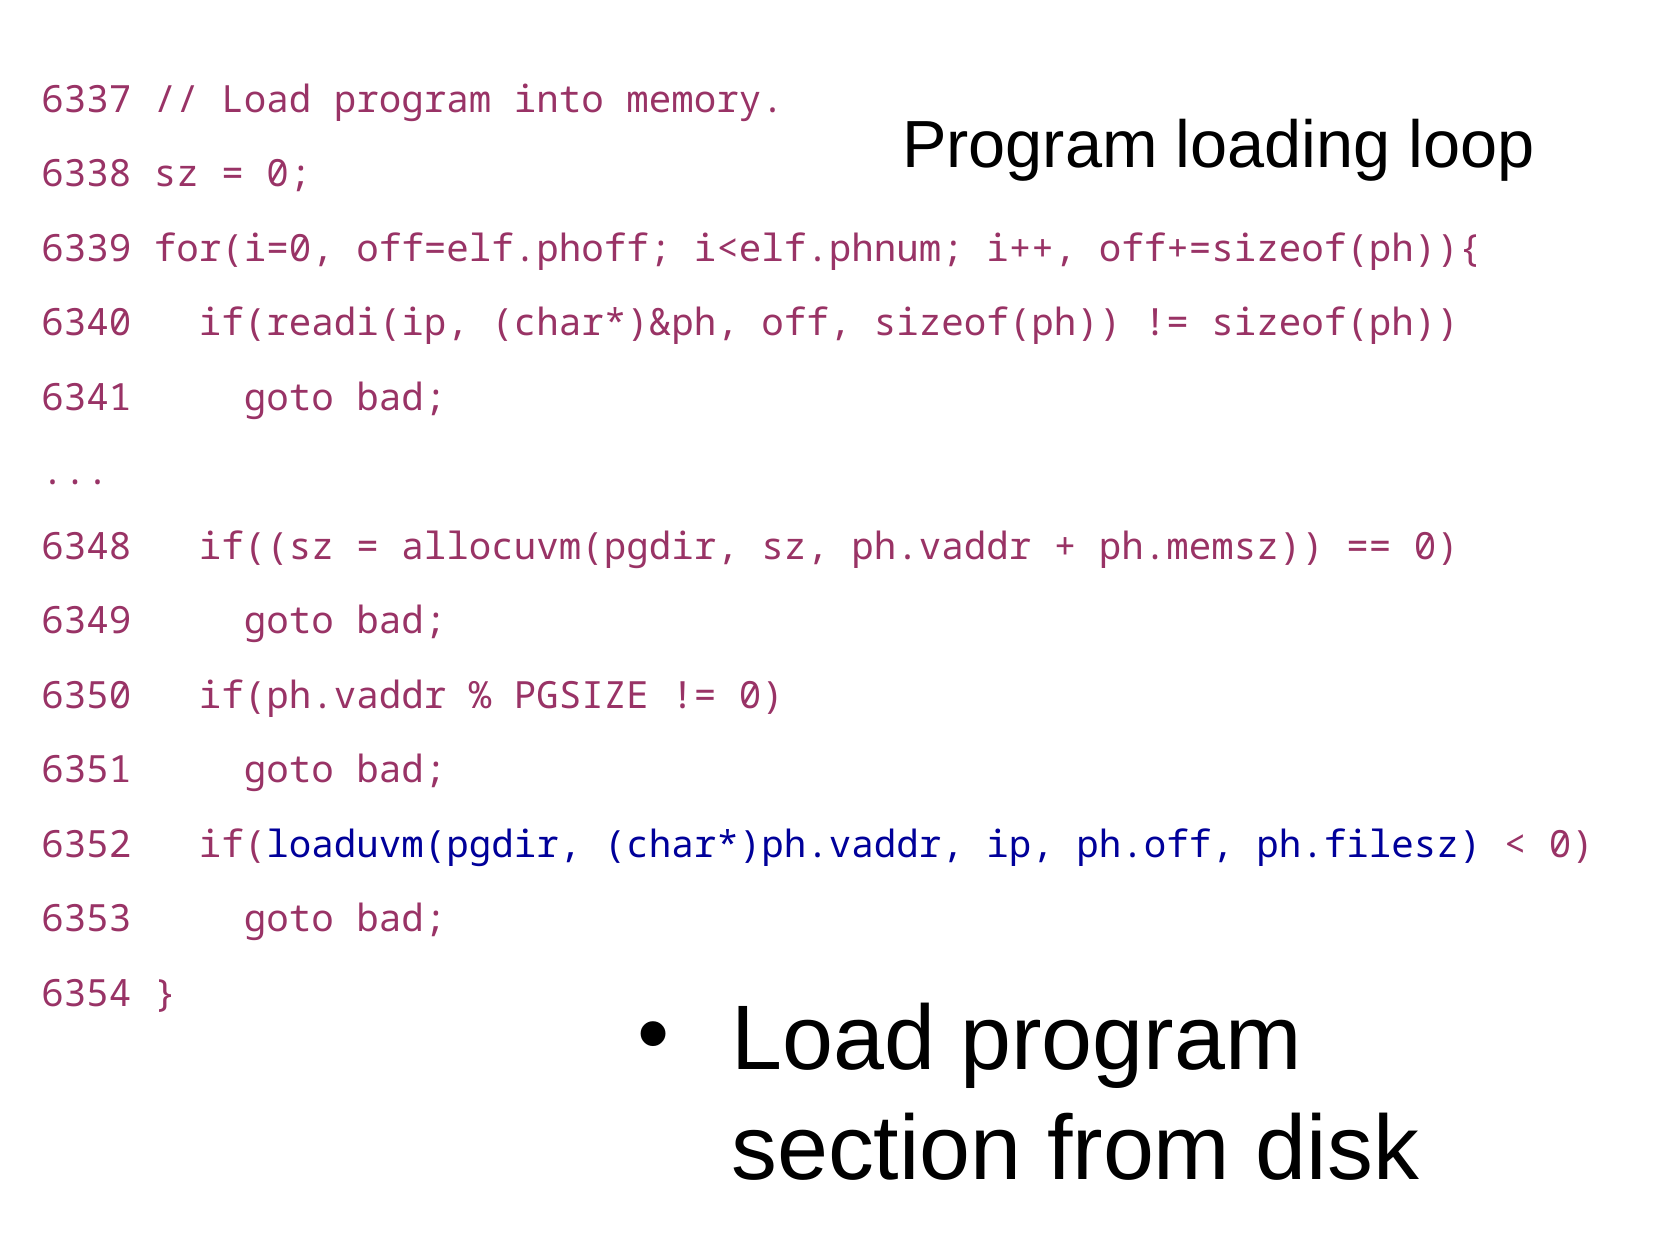

Program loading loop
6337 // Load program into memory.
6338 sz = 0;
6339 for(i=0, off=elf.phoff; i<elf.phnum; i++, off+=sizeof(ph)){
6340   if(readi(ip, (char*)&ph, off, sizeof(ph)) != sizeof(ph))
6341     goto bad;
...
6348   if((sz = allocuvm(pgdir, sz, ph.vaddr + ph.memsz)) == 0)
6349     goto bad;
6350   if(ph.vaddr % PGSIZE != 0)
6351     goto bad;
6352   if(loaduvm(pgdir, (char*)ph.vaddr, ip, ph.off, ph.filesz) < 0)
6353     goto bad;
6354 }
Load program section from disk